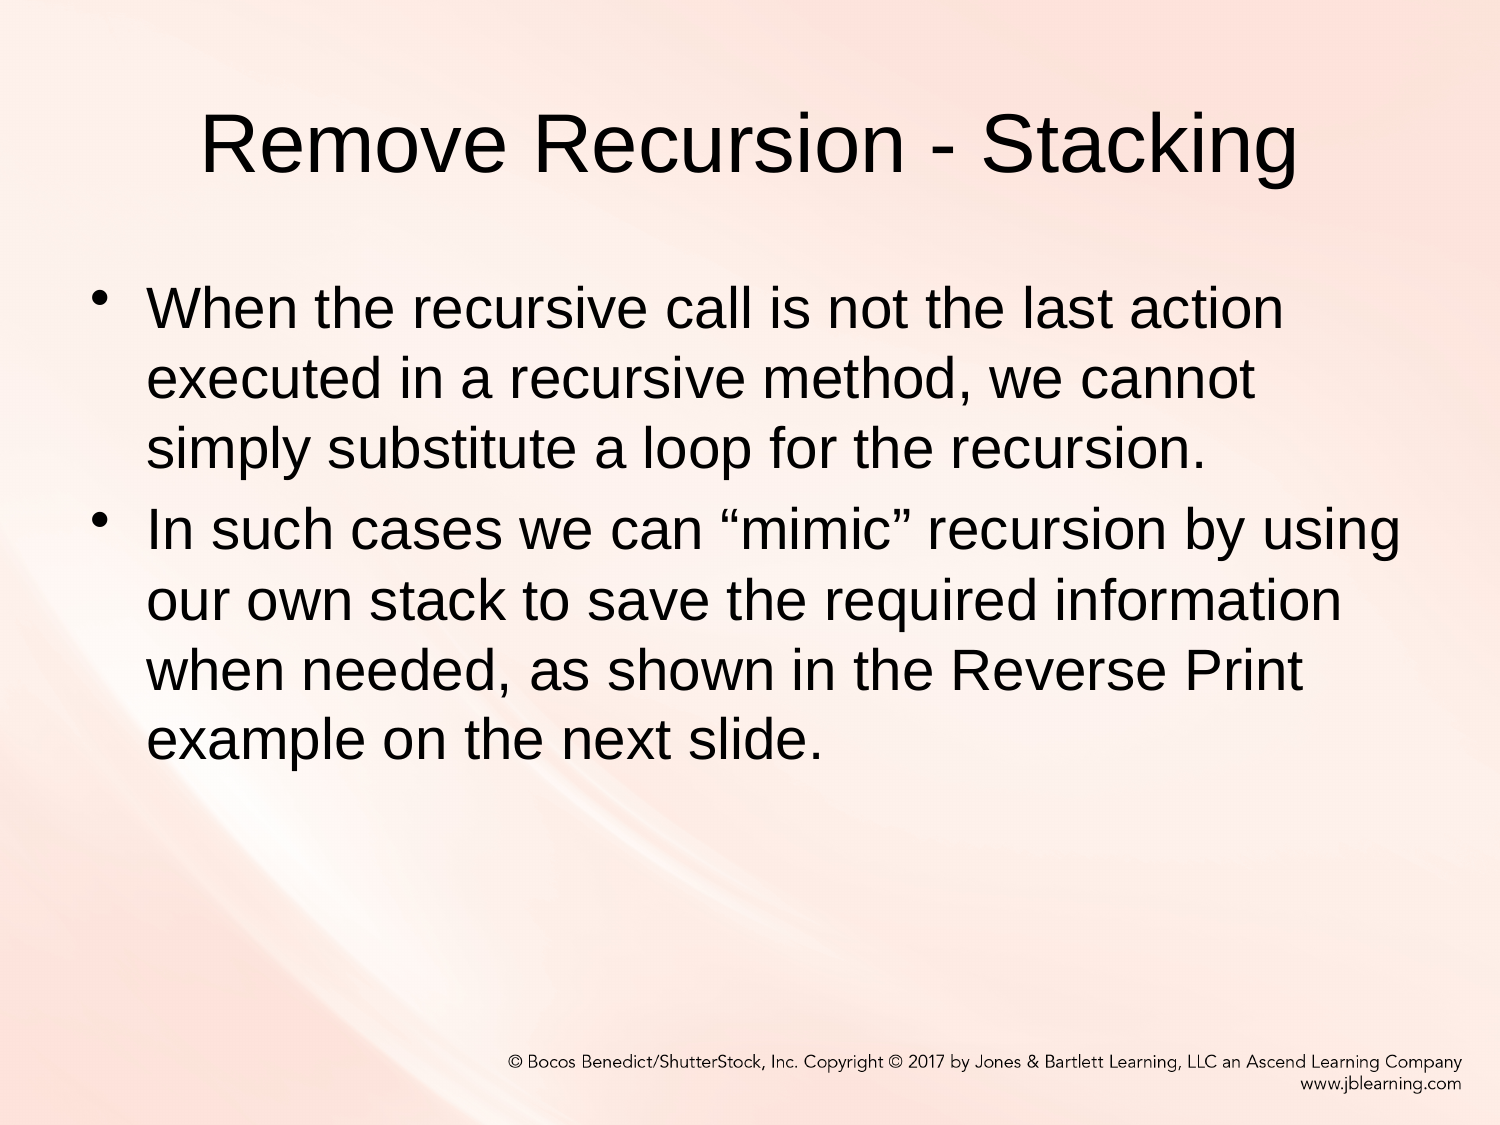

# Remove Recursion - Stacking
When the recursive call is not the last action executed in a recursive method, we cannot simply substitute a loop for the recursion.
In such cases we can “mimic” recursion by using our own stack to save the required information when needed, as shown in the Reverse Print example on the next slide.